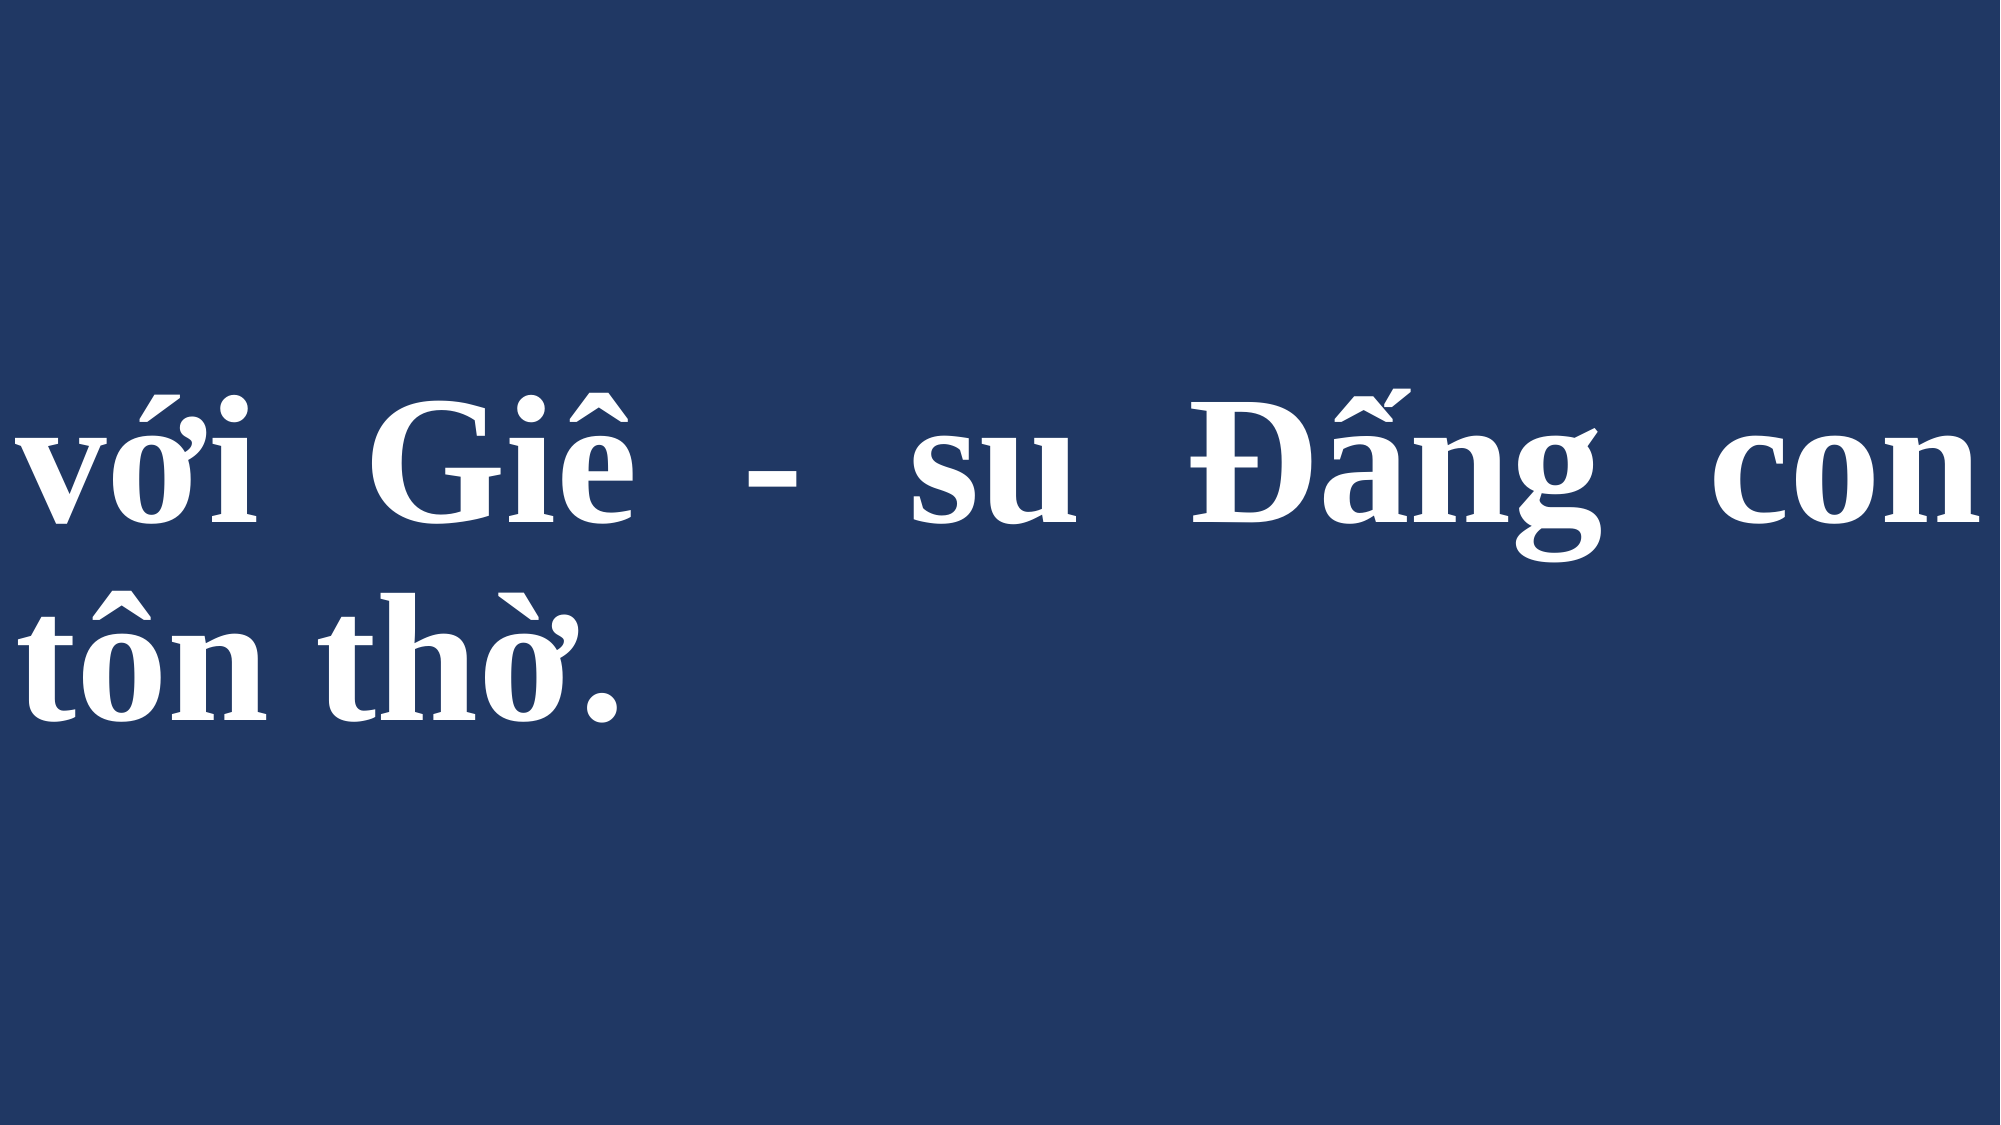

# với Giê - su Đấng con tôn thờ.